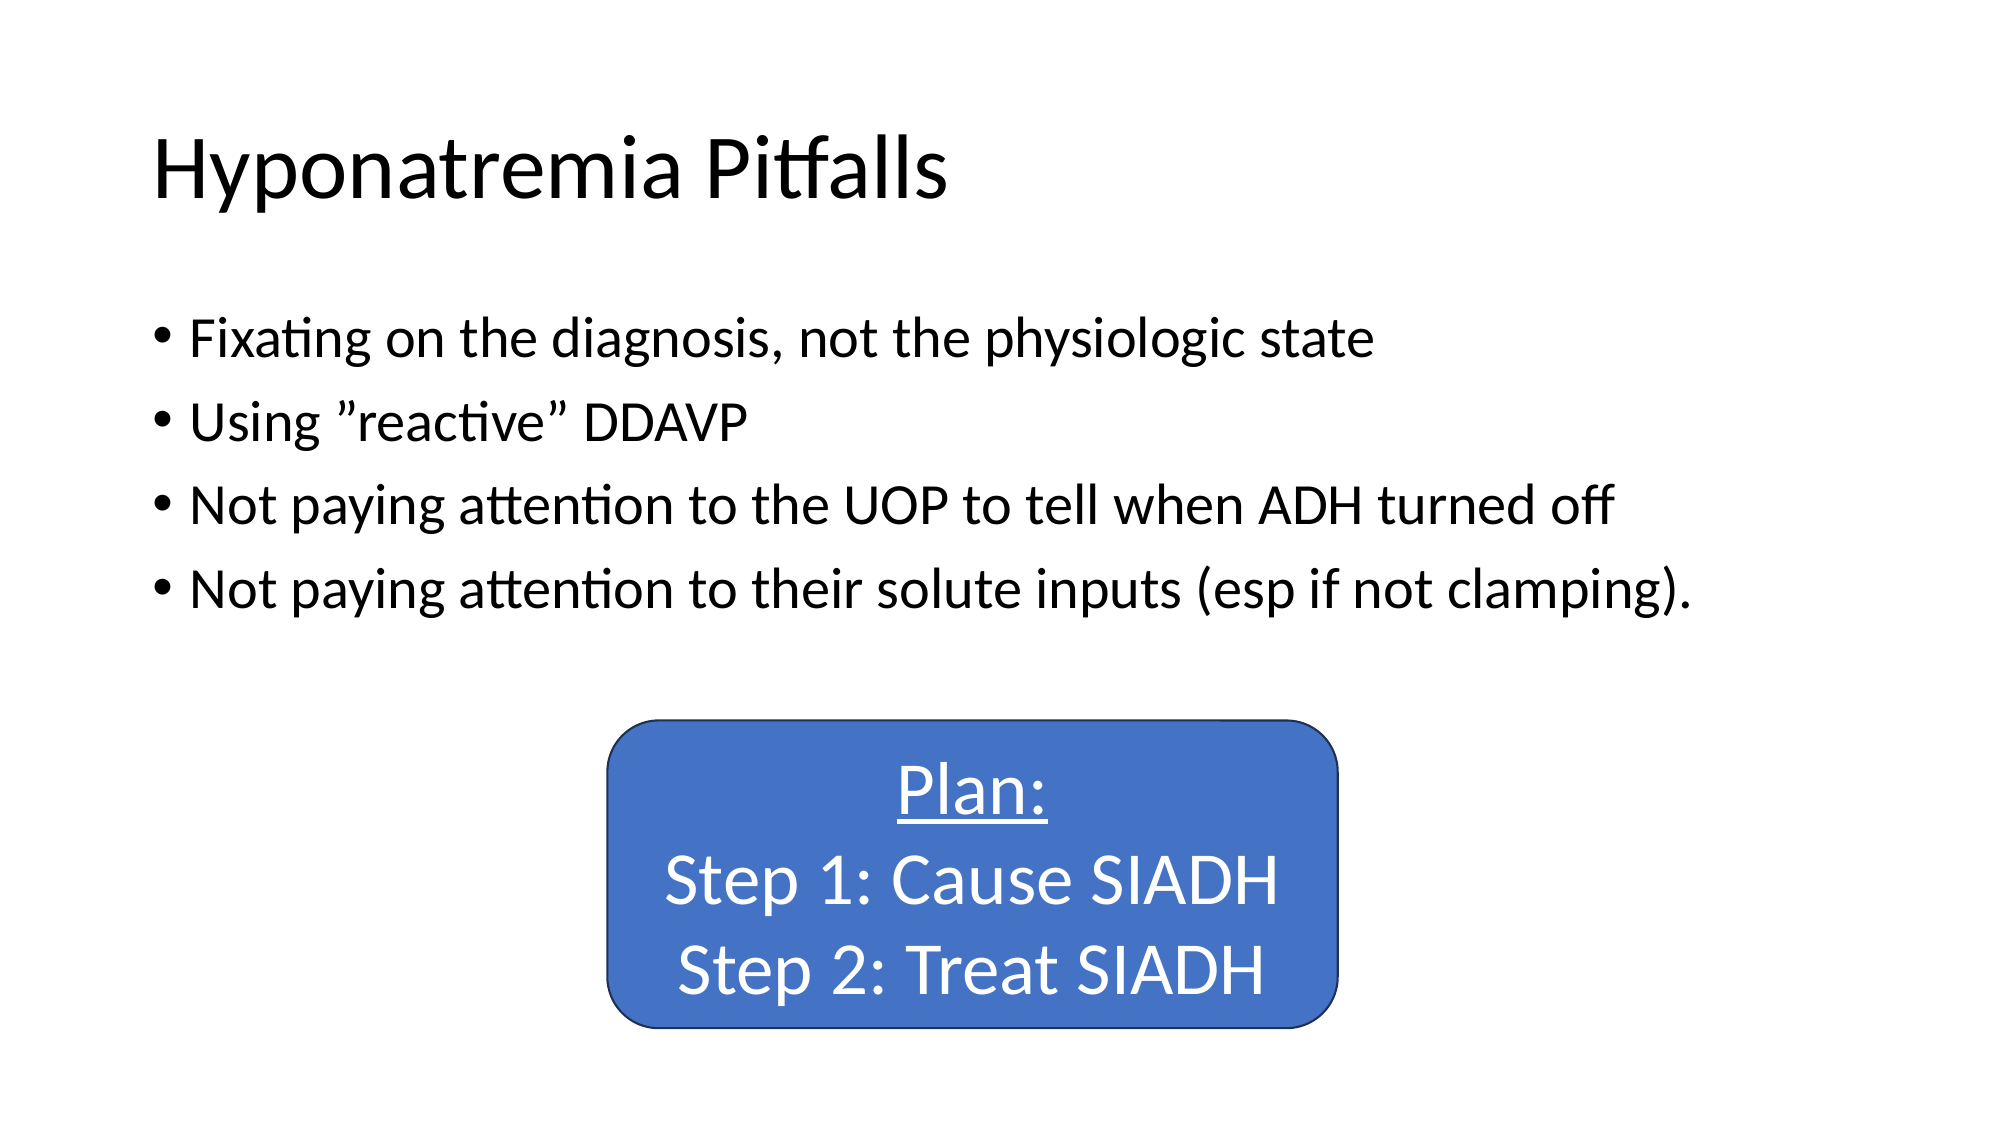

# Hyponatremia Pitfalls
Fixating on the diagnosis, not the physiologic state
Using ”reactive” DDAVP
Not paying attention to the UOP to tell when ADH turned off
Not paying attention to their solute inputs (esp if not clamping).
Plan:
Step 1: Cause SIADH
Step 2: Treat SIADH